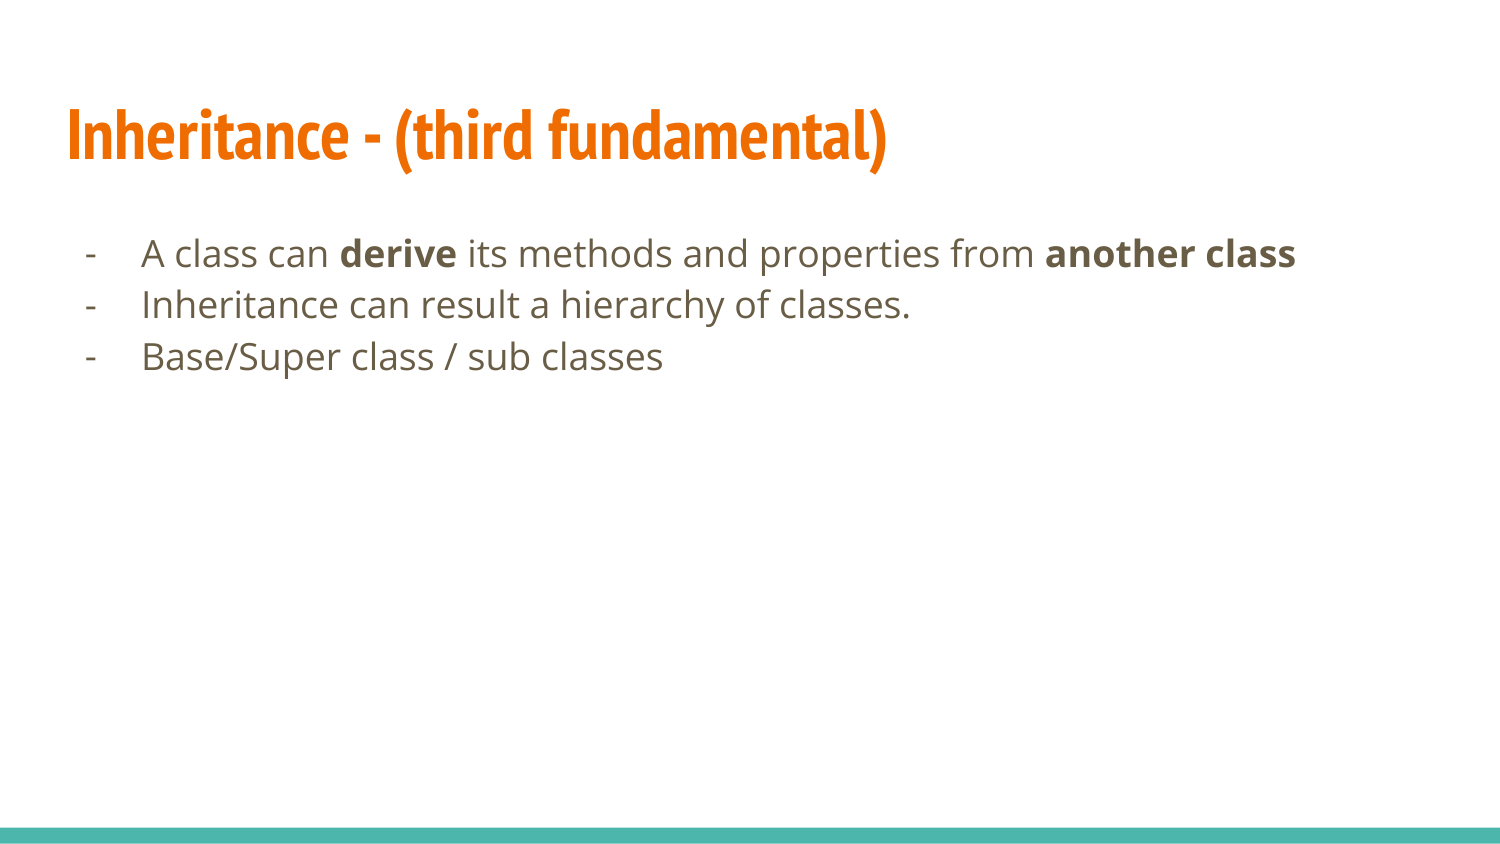

# Inheritance - (third fundamental)
A class can derive its methods and properties from another class
Inheritance can result a hierarchy of classes.
Base/Super class / sub classes